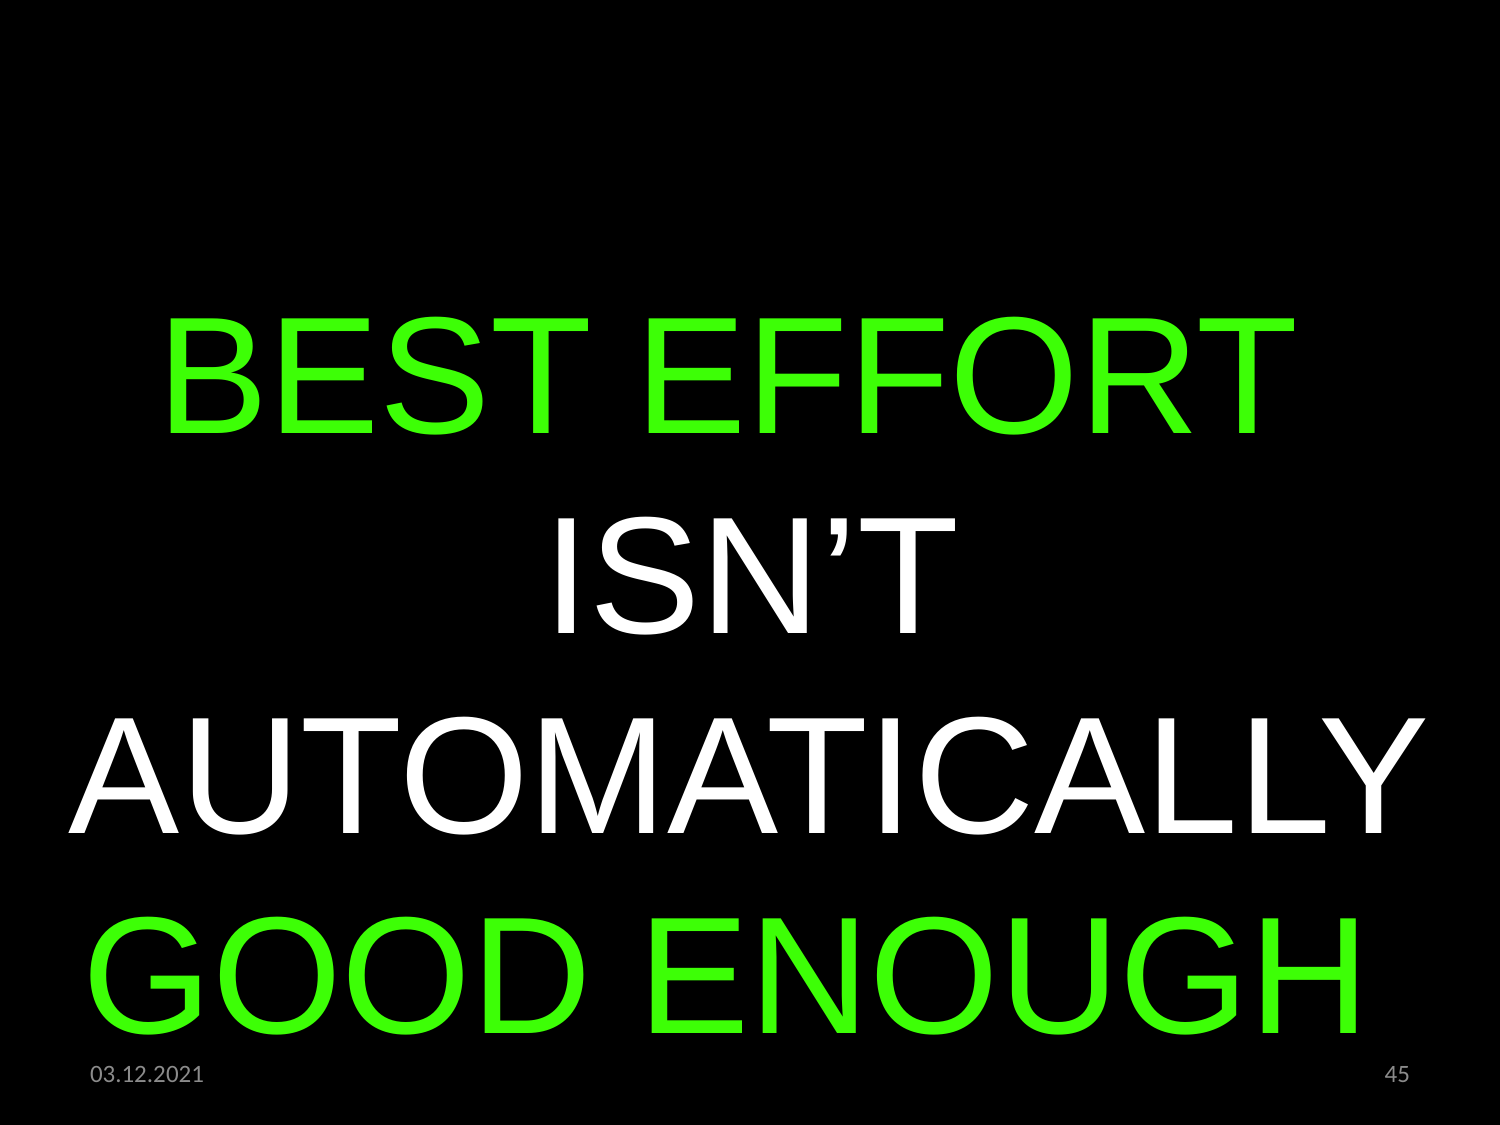

BEST EFFORT
ISN’T AUTOMATICALLY
GOOD ENOUGH
03.12.2021
45